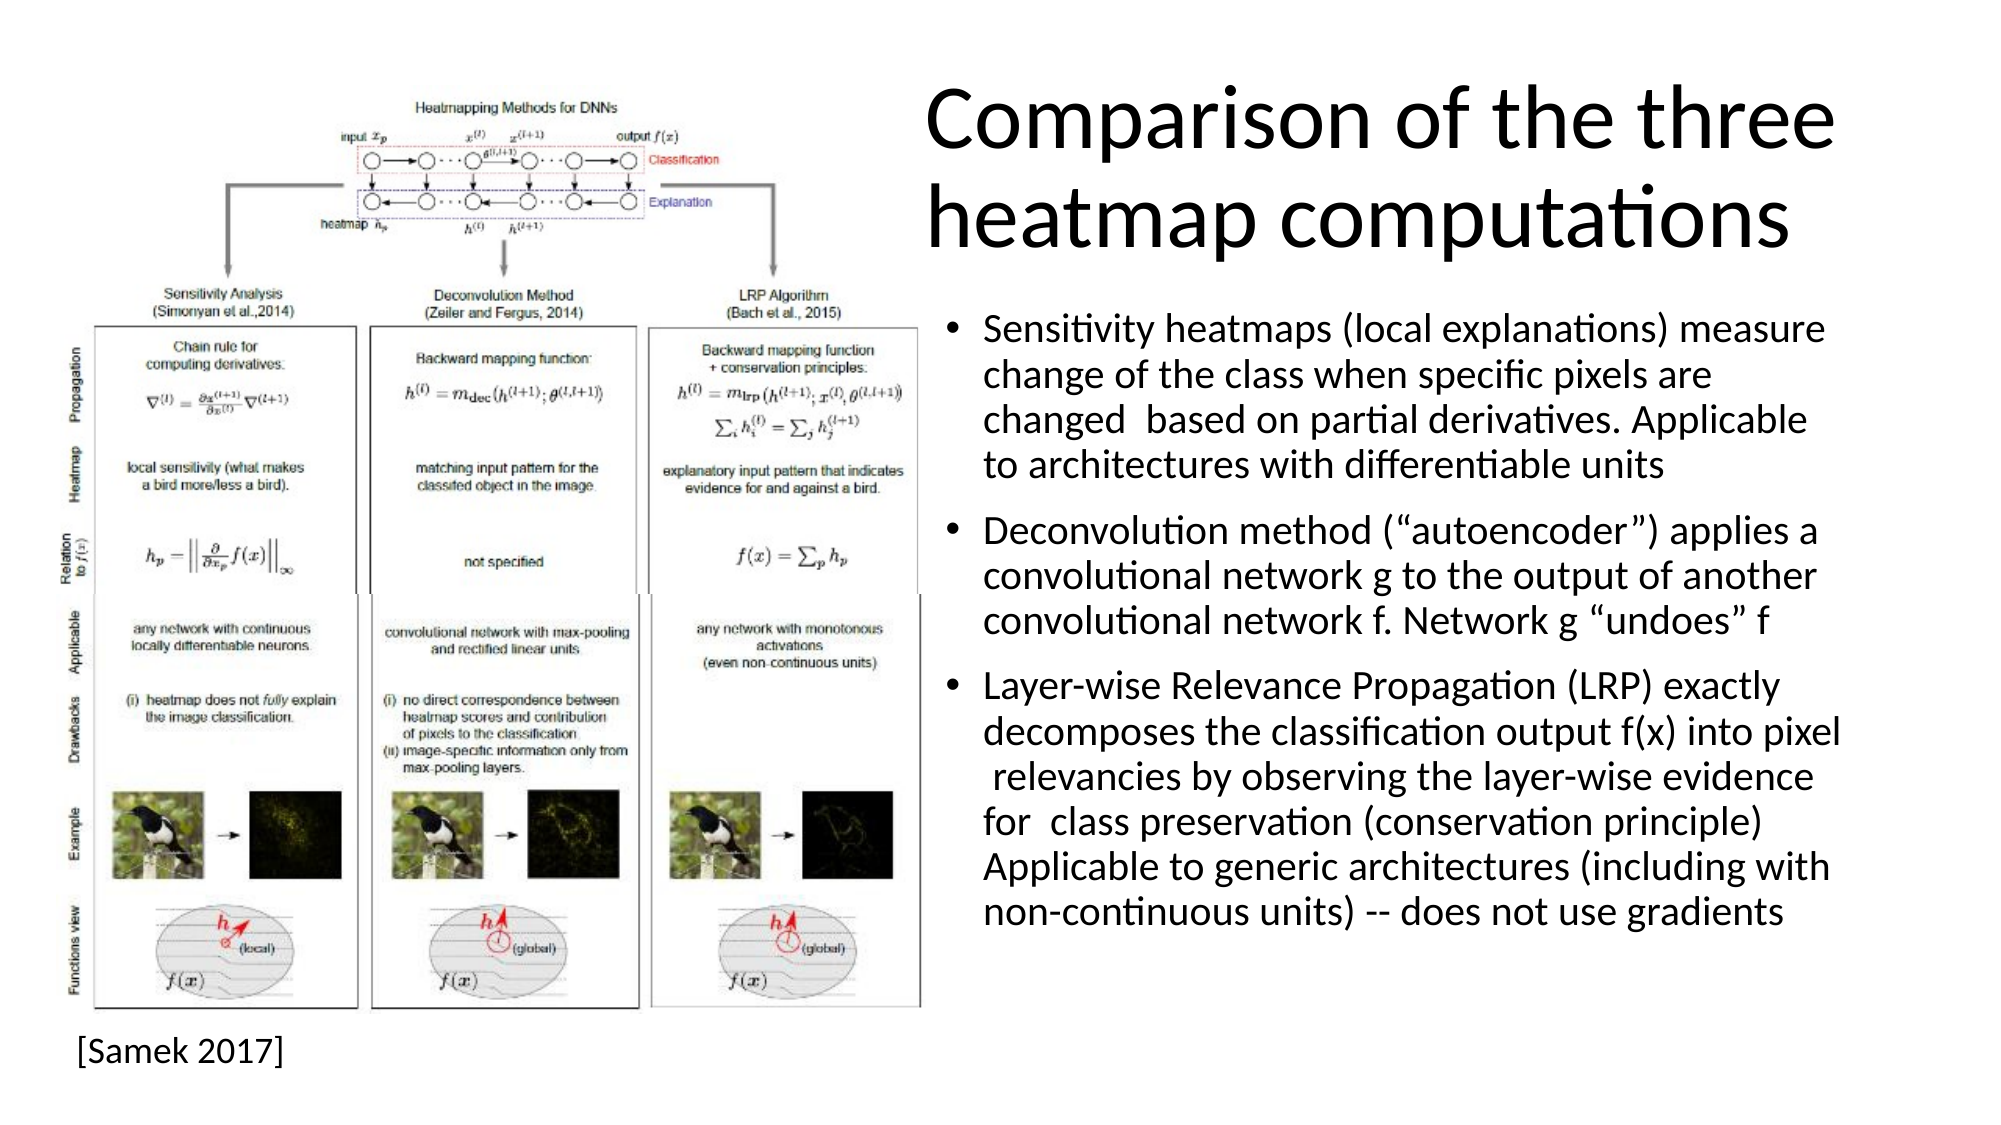

# Comparison of the three heatmap computations

Sensitivity heatmaps (local explanations) measure  change of the class when specific pixels are changed  based on partial derivatives. Applicable to architectures with differentiable units
Deconvolution method (“autoencoder”) applies a  convolutional network g to the output of another  convolutional network f. Network g “undoes” f
Layer-wise Relevance Propagation (LRP) exactly  decomposes the classification output f(x) into pixel  relevancies by observing the layer-wise evidence for  class preservation (conservation principle) Applicable to generic architectures (including with  non-continuous units) -- does not use gradients
[Samek 2017]